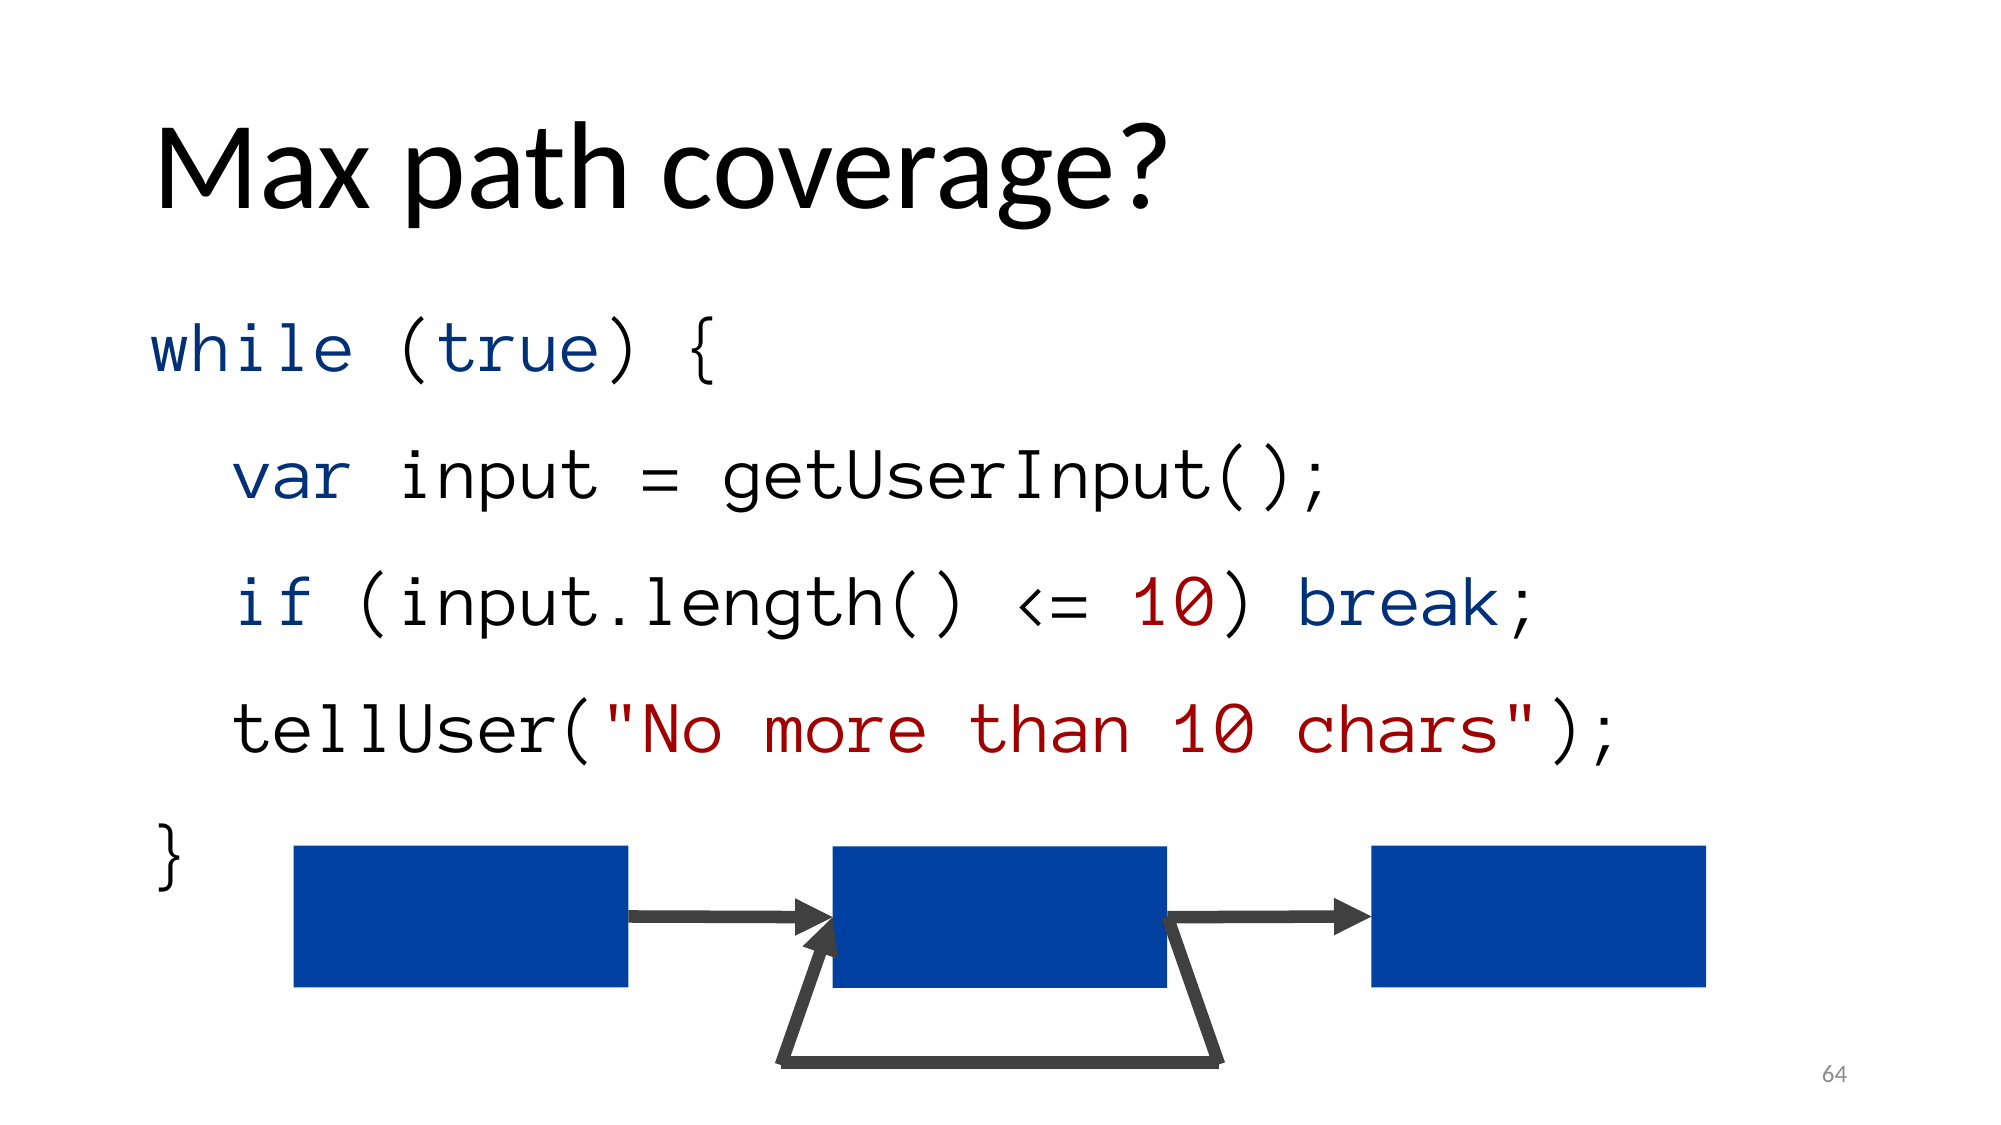

# Max path coverage?
while (true) {
  var input = getUserInput();
  if (input.length() <= 10) break;
  tellUser("No more than 10 chars");
}

64